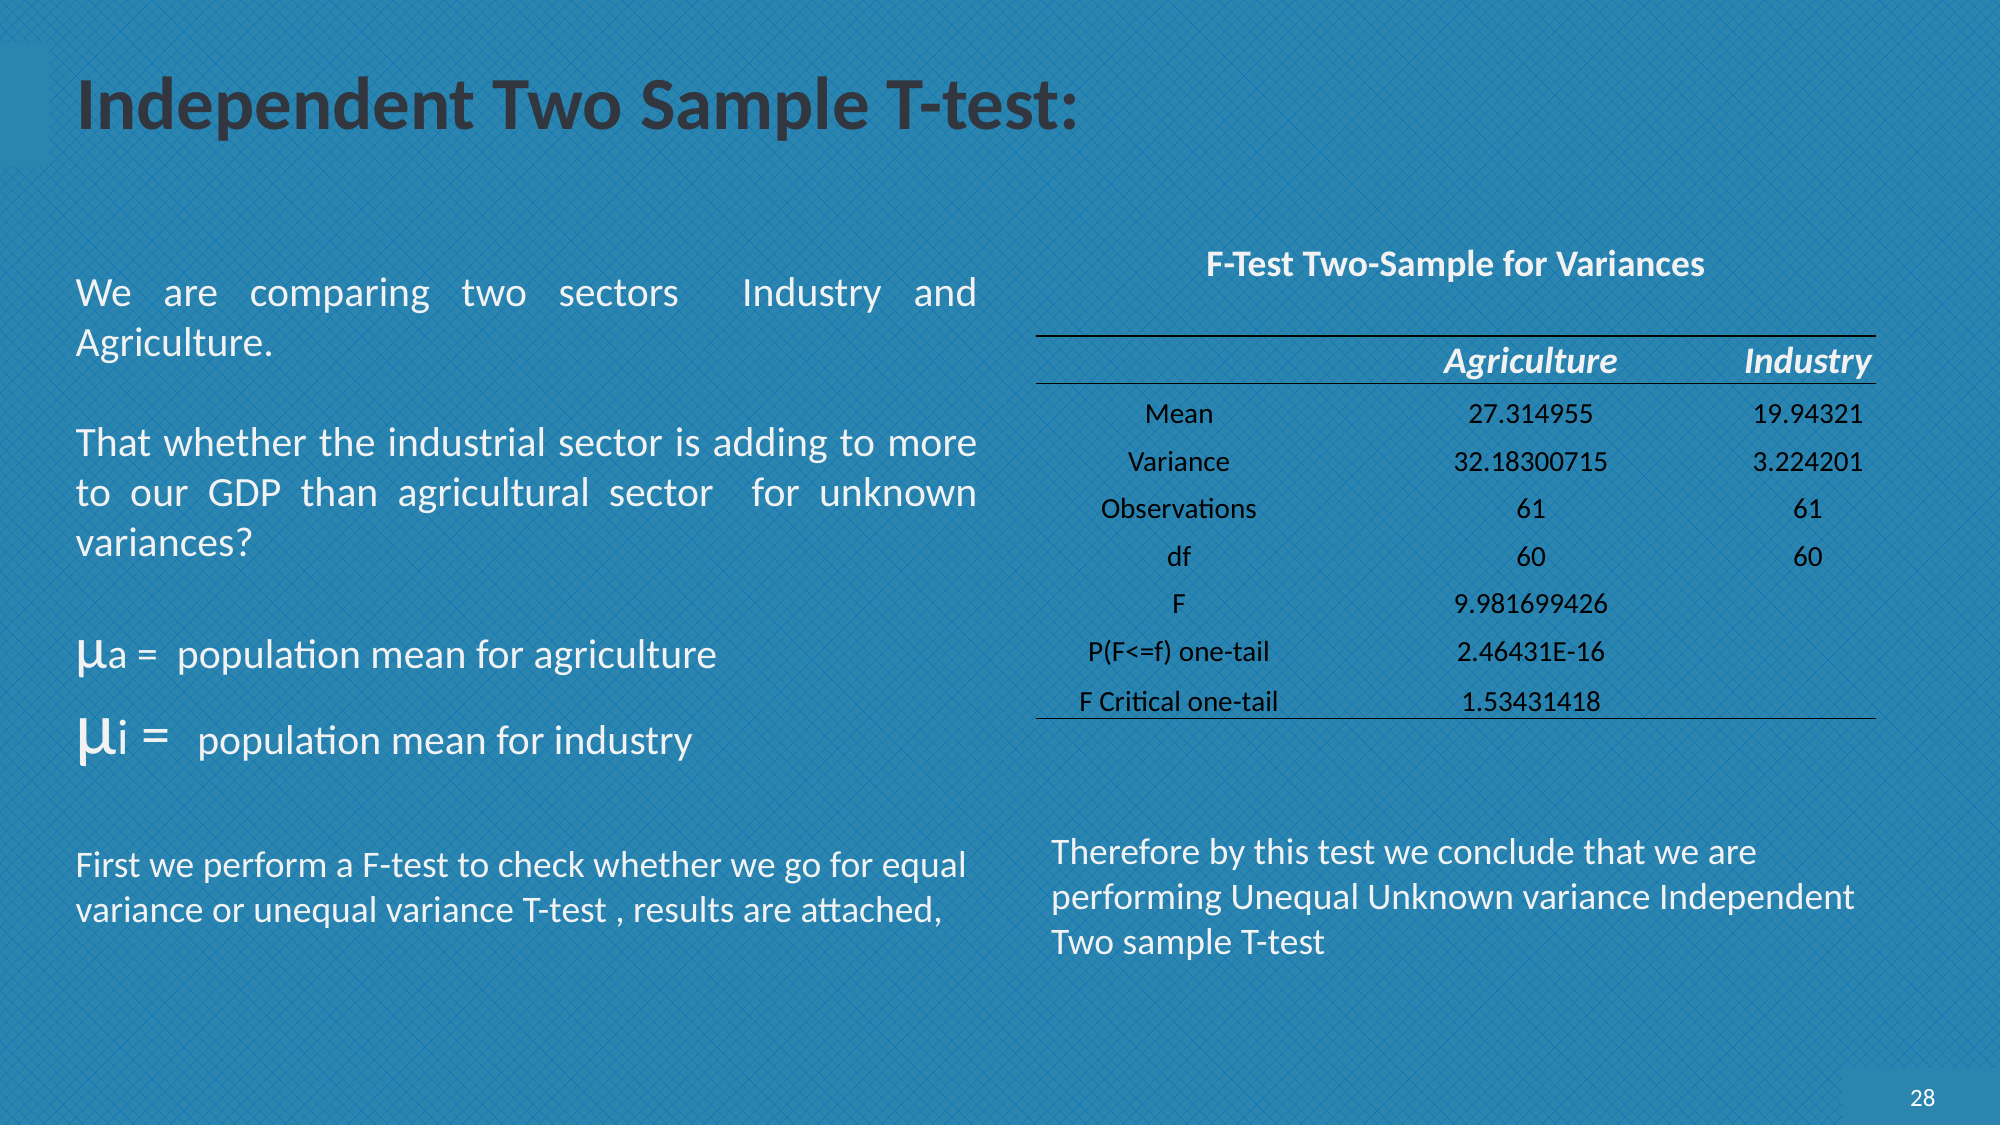

# Independent Two Sample T-test:
| F-Test Two-Sample for Variances |  |  |
| --- | --- | --- |
|  |  |  |
|  | Agriculture | Industry |
| Mean | 27.314955 | 19.94321 |
| Variance | 32.18300715 | 3.224201 |
| Observations | 61 | 61 |
| df | 60 | 60 |
| F | 9.981699426 |  |
| P(F<=f) one-tail | 2.46431E-16 |  |
| F Critical one-tail | 1.53431418 |  |
We are comparing two sectors  Industry and Agriculture.

That whether the industrial sector is adding to more to our GDP than agricultural sector  for unknown variances?

µa =  population mean for agriculture
µi =  population mean for industry

First we perform a F-test to check whether we go for equal variance or unequal variance T-test , results are attached,

Therefore by this test we conclude that we are performing Unequal Unknown variance Independent Two sample T-test
28